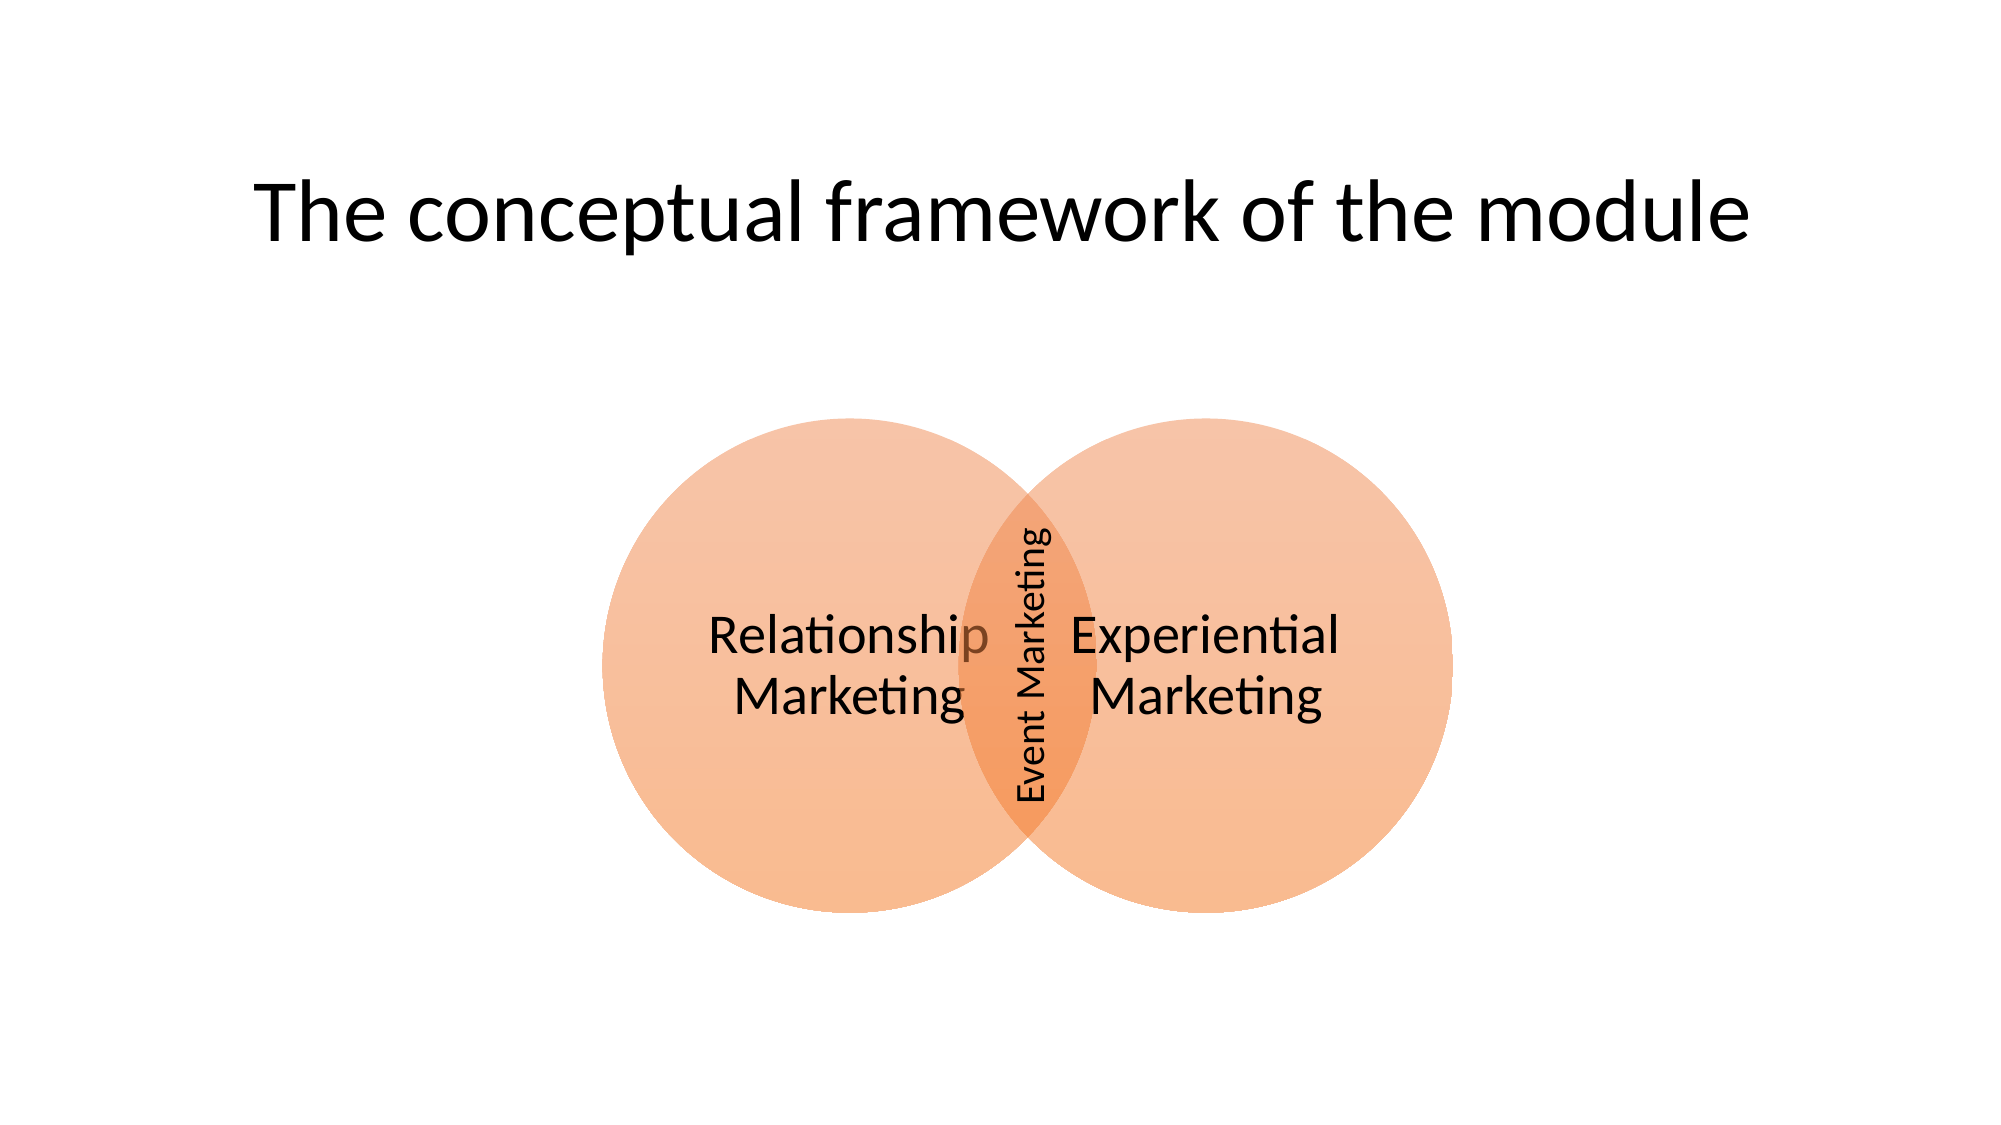

The conceptual framework of the module
Relationship Marketing
Experiential Marketing
Event Marketing